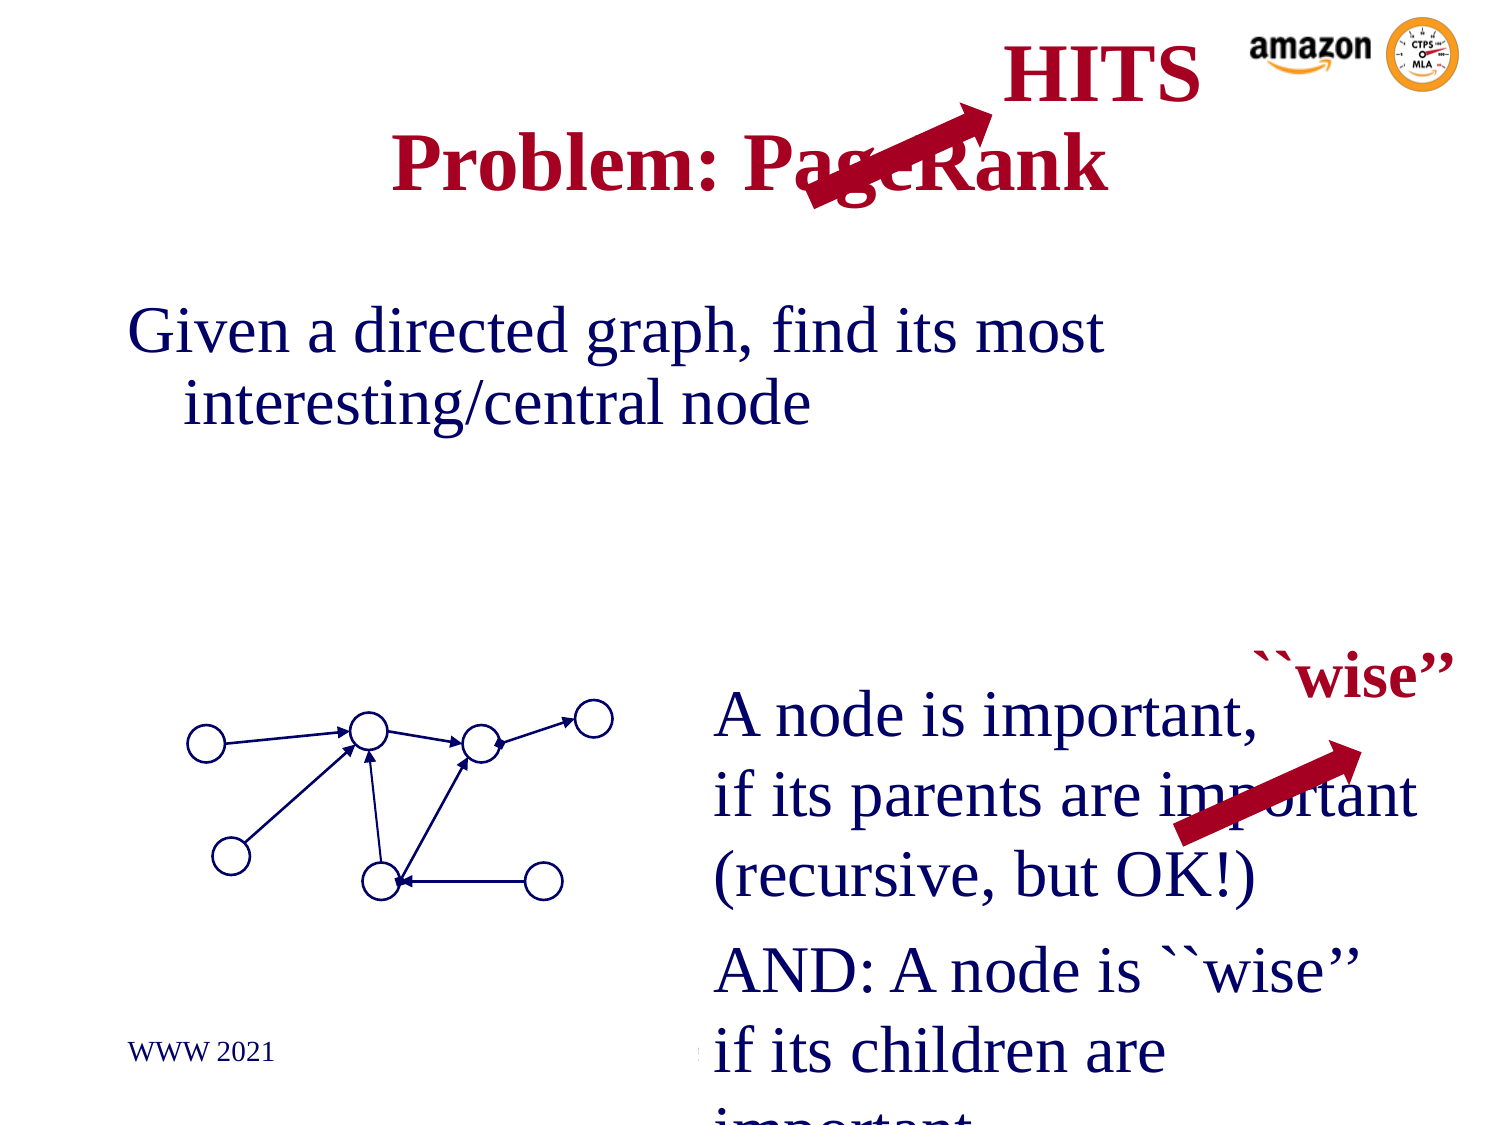

HITS
# Problem: PageRank

Given a directed graph, find its most interesting/central node
``wise’’
A node is important,
if its parents are important
(recursive, but OK!)

AND: A node is ``wise’’
if its children are important

WWW 2021
S. Fakhraei and  C. Faloutsos
64